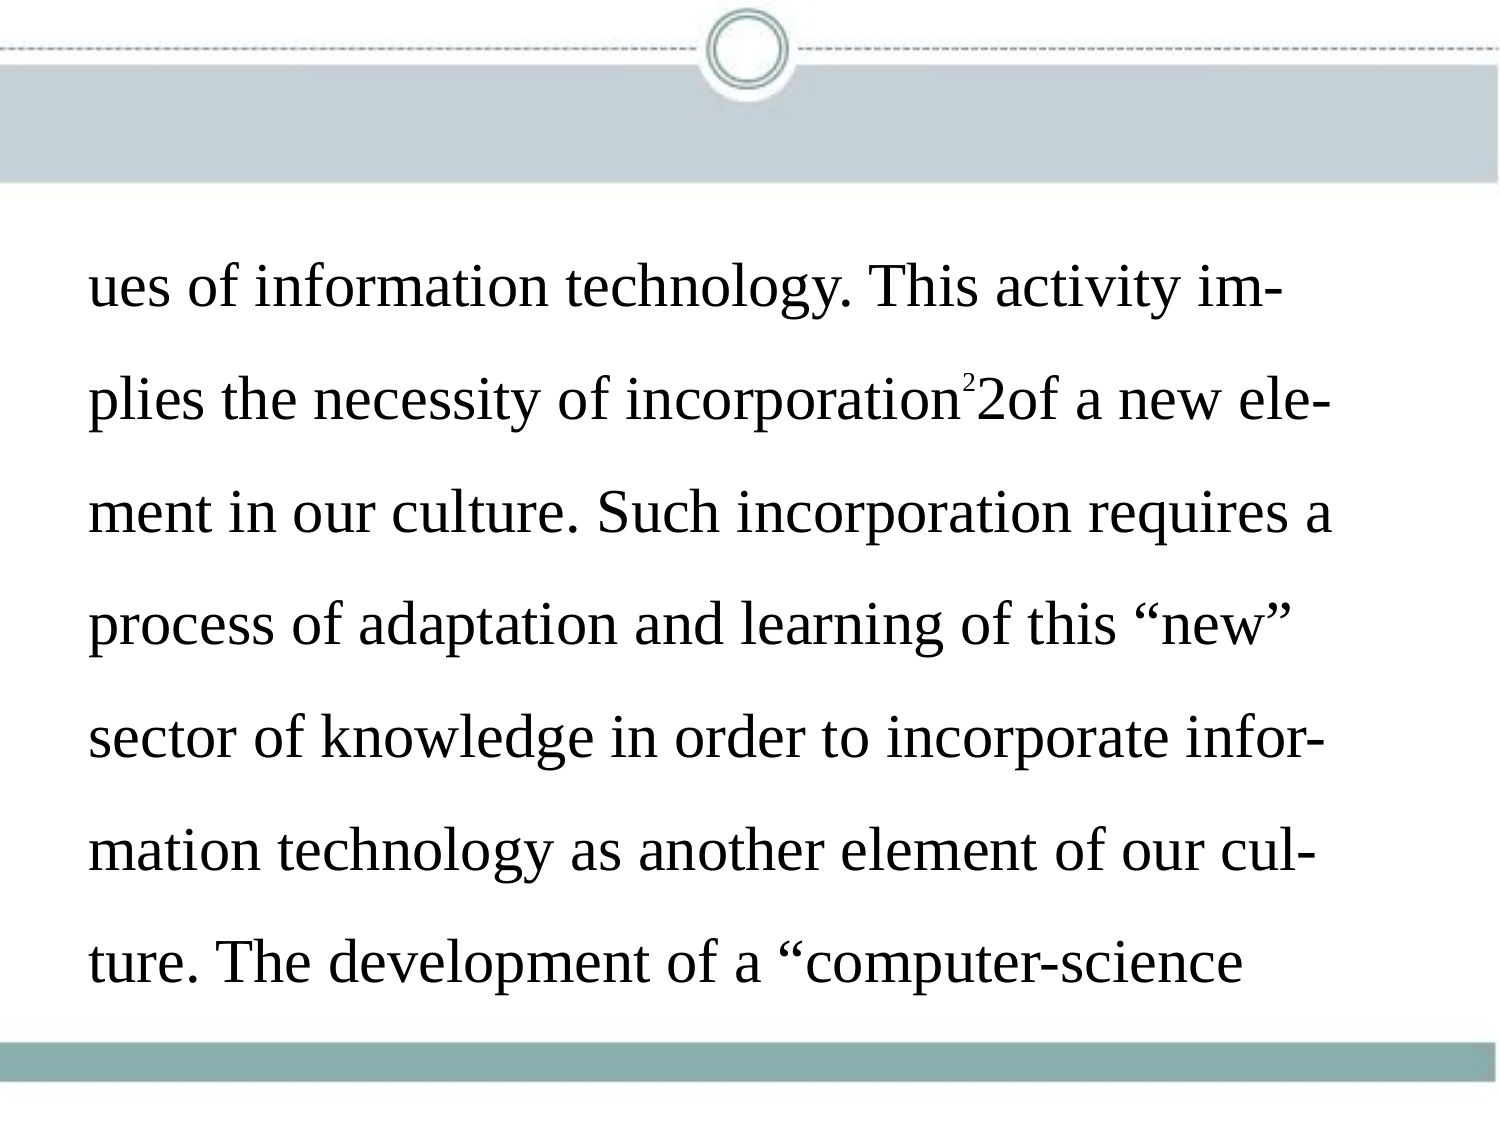

ues of information technology. This activity im-
plies the necessity of incorporation22of a new ele-
ment in our culture. Such incorporation requires a
process of adaptation and learning of this “new”
sector of knowledge in order to incorporate infor-
mation technology as another element of our cul-
ture. The development of a “computer-science